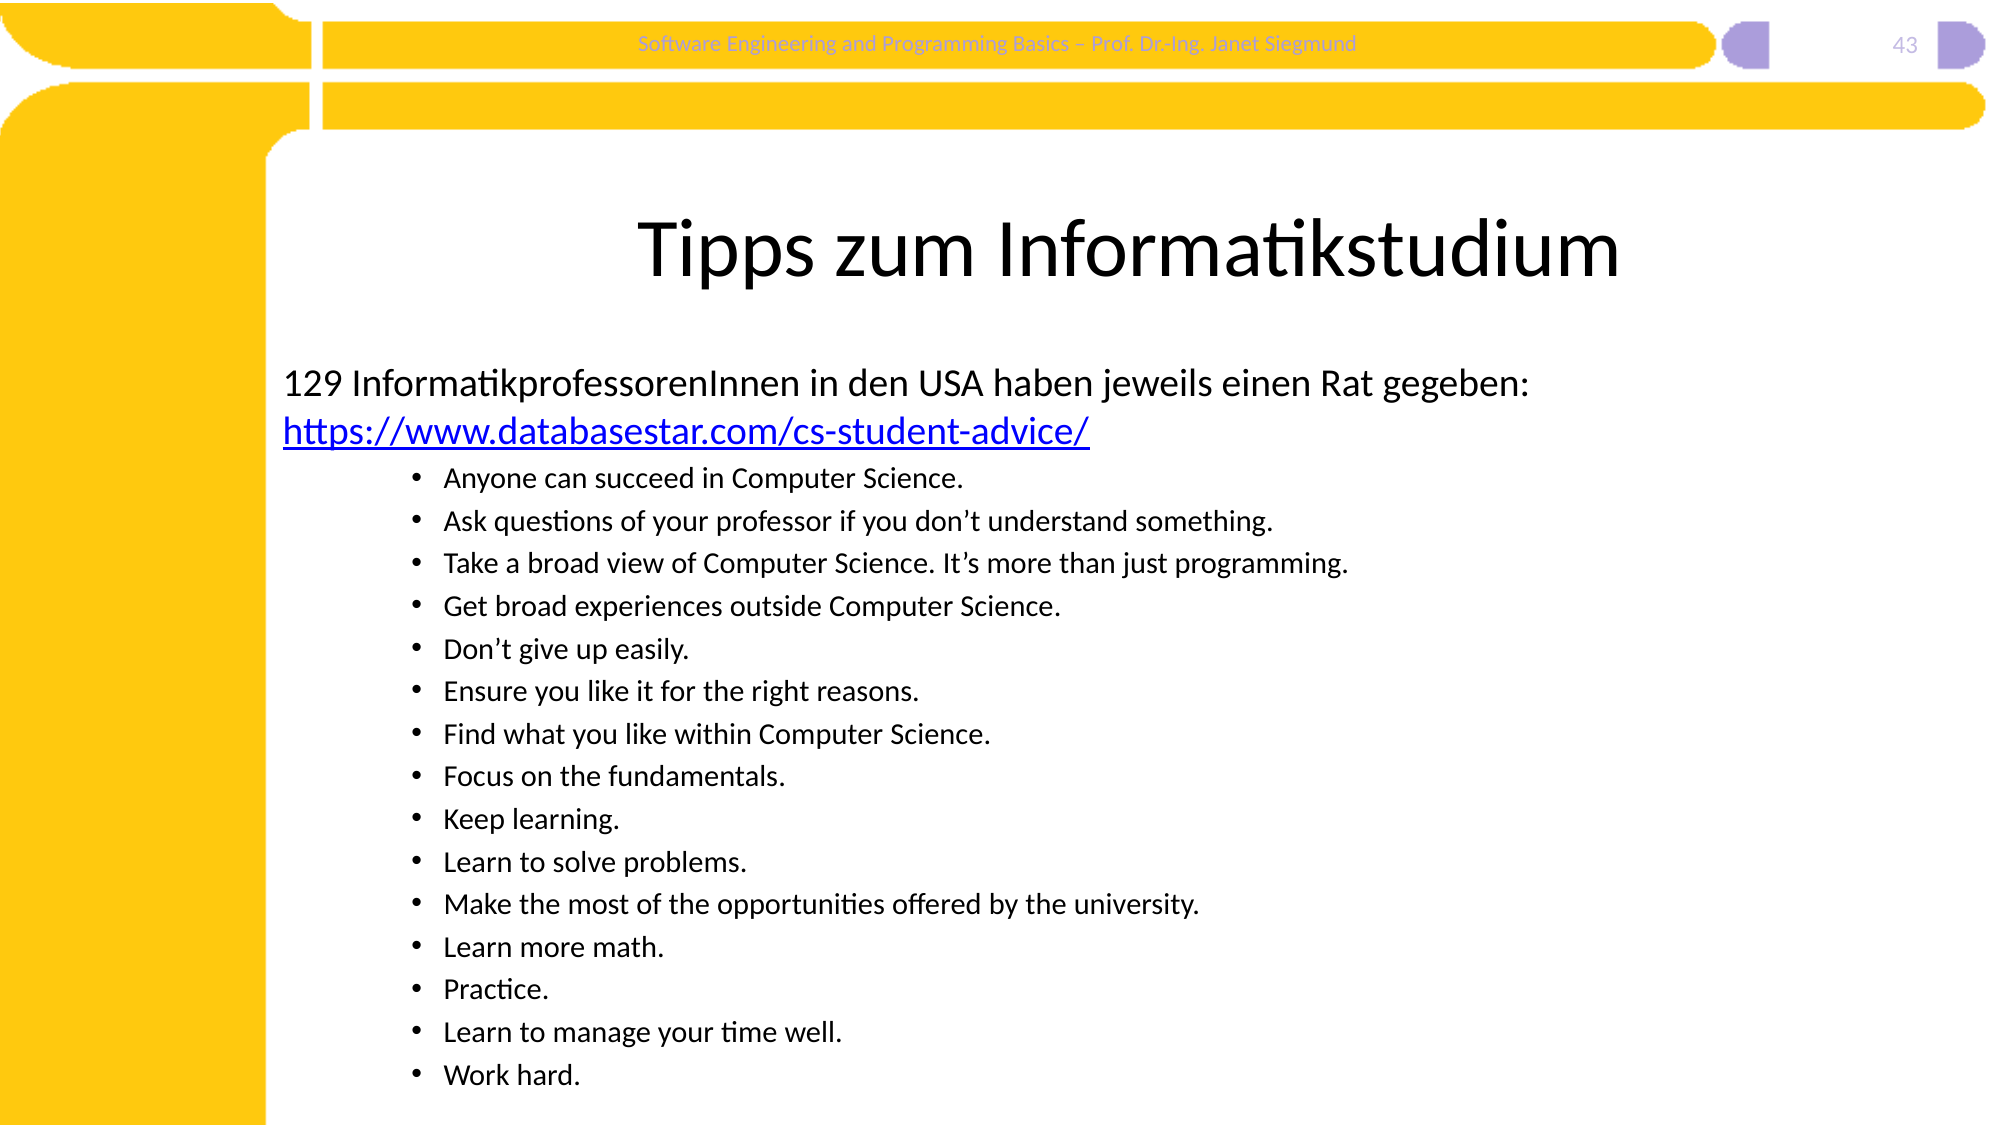

43
# Tipps zum Informatikstudium
129 InformatikprofessorenInnen in den USA haben jeweils einen Rat gegeben: https://www.databasestar.com/cs-student-advice/
Anyone can succeed in Computer Science.
Ask questions of your professor if you don’t understand something.
Take a broad view of Computer Science. It’s more than just programming.
Get broad experiences outside Computer Science.
Don’t give up easily.
Ensure you like it for the right reasons.
Find what you like within Computer Science.
Focus on the fundamentals.
Keep learning.
Learn to solve problems.
Make the most of the opportunities offered by the university.
Learn more math.
Practice.
Learn to manage your time well.
Work hard.